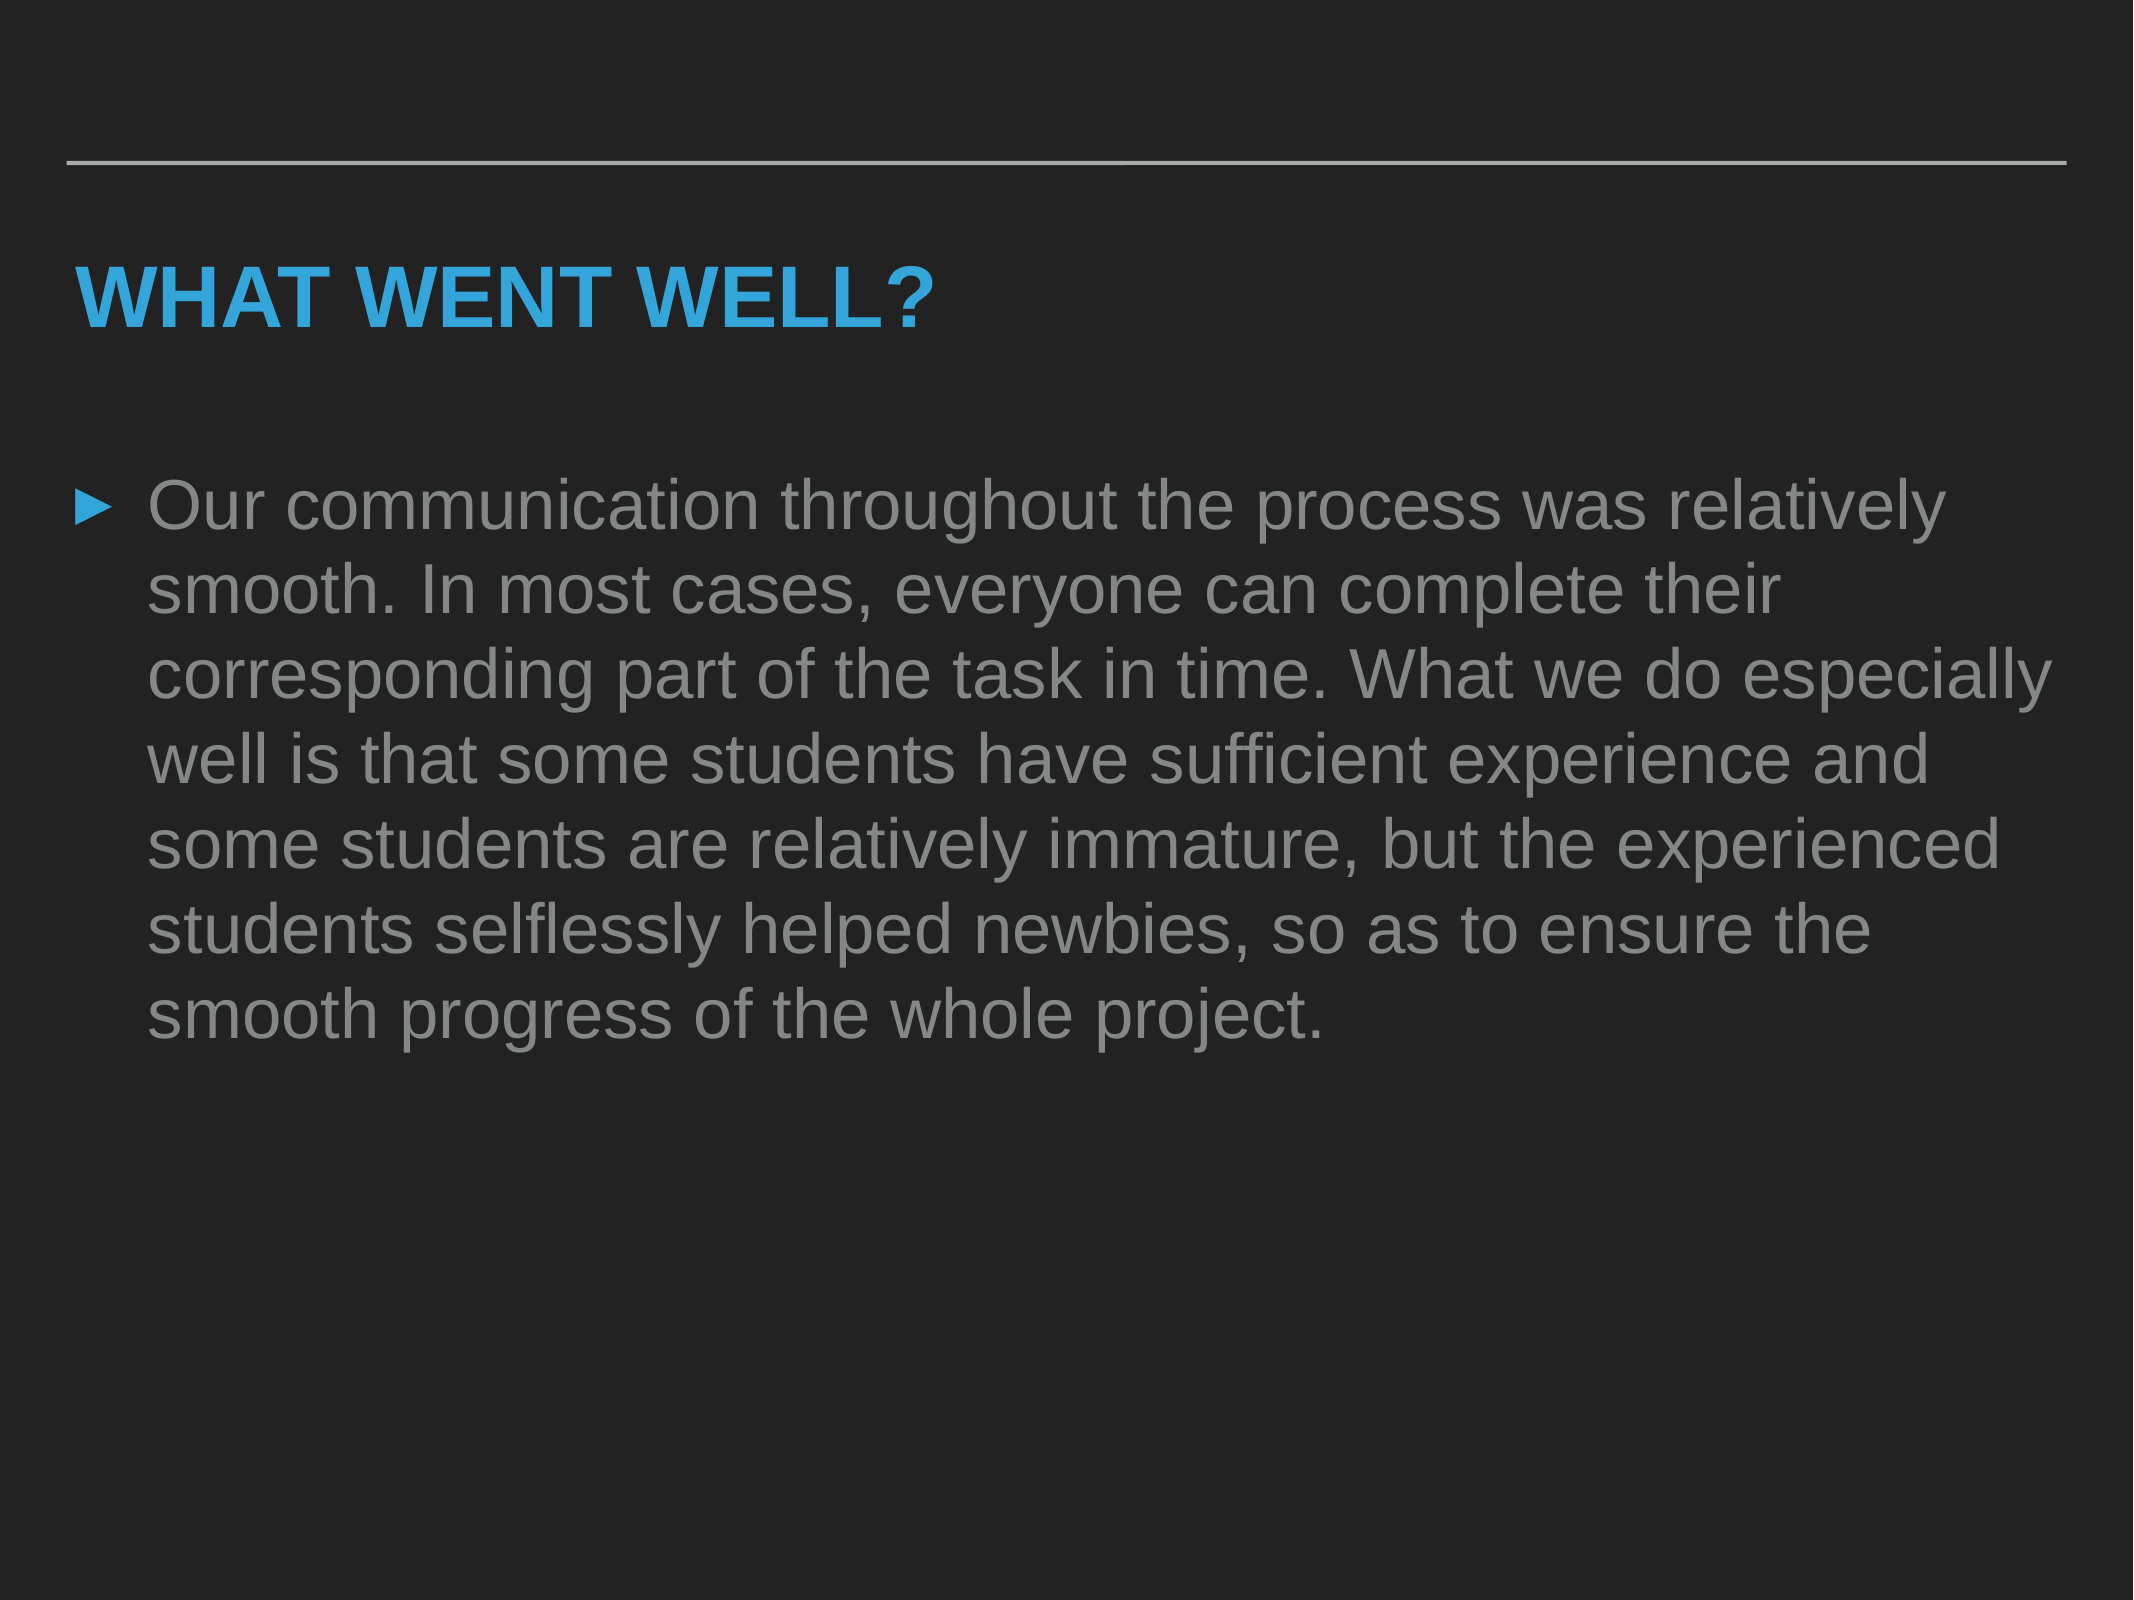

# What went well?
Our communication throughout the process was relatively smooth. In most cases, everyone can complete their corresponding part of the task in time. What we do especially well is that some students have sufficient experience and some students are relatively immature, but the experienced students selflessly helped newbies, so as to ensure the smooth progress of the whole project.